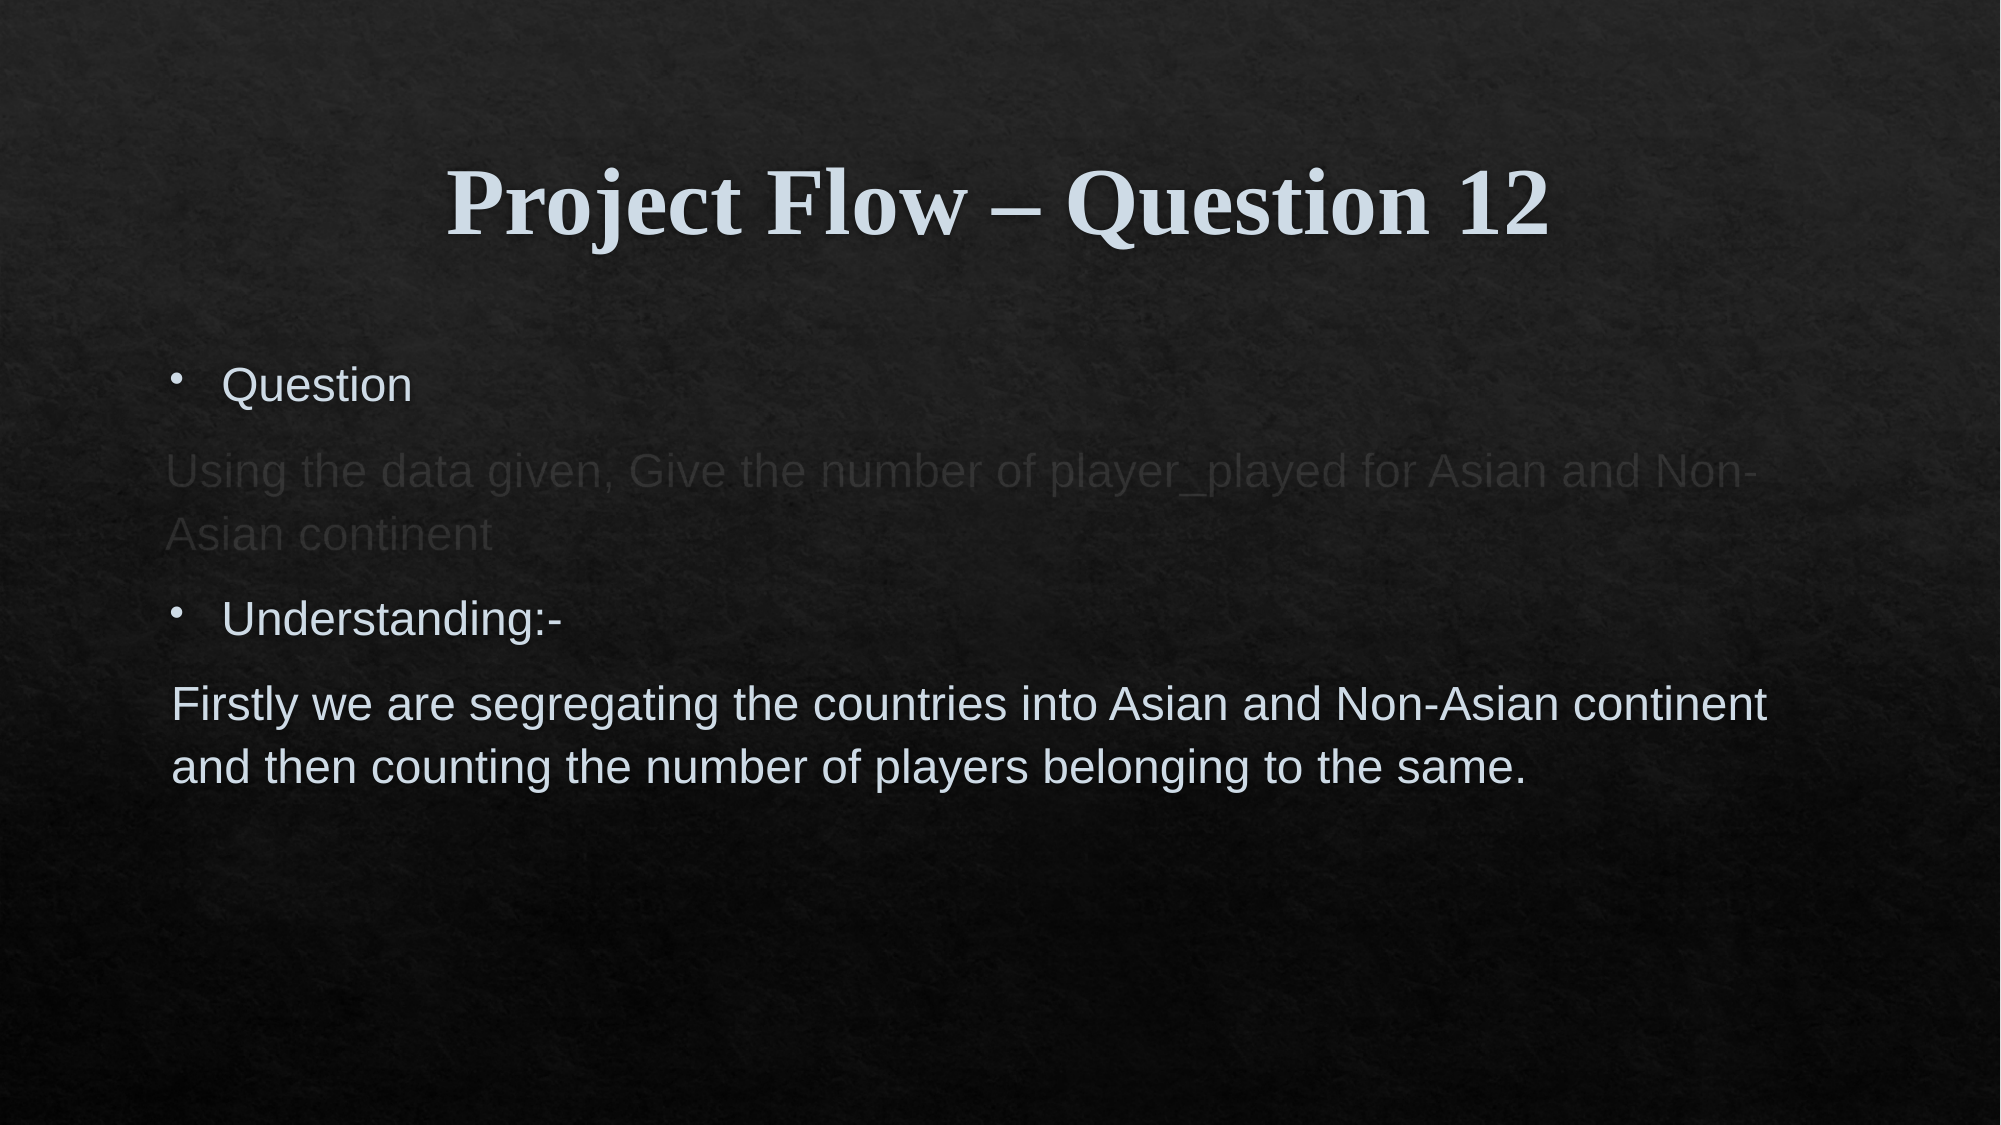

# Project Flow – Question 12
Question
Using the data given, Give the number of player_played for Asian and Non-Asian continent
Understanding:-
Firstly we are segregating the countries into Asian and Non-Asian continent and then counting the number of players belonging to the same.